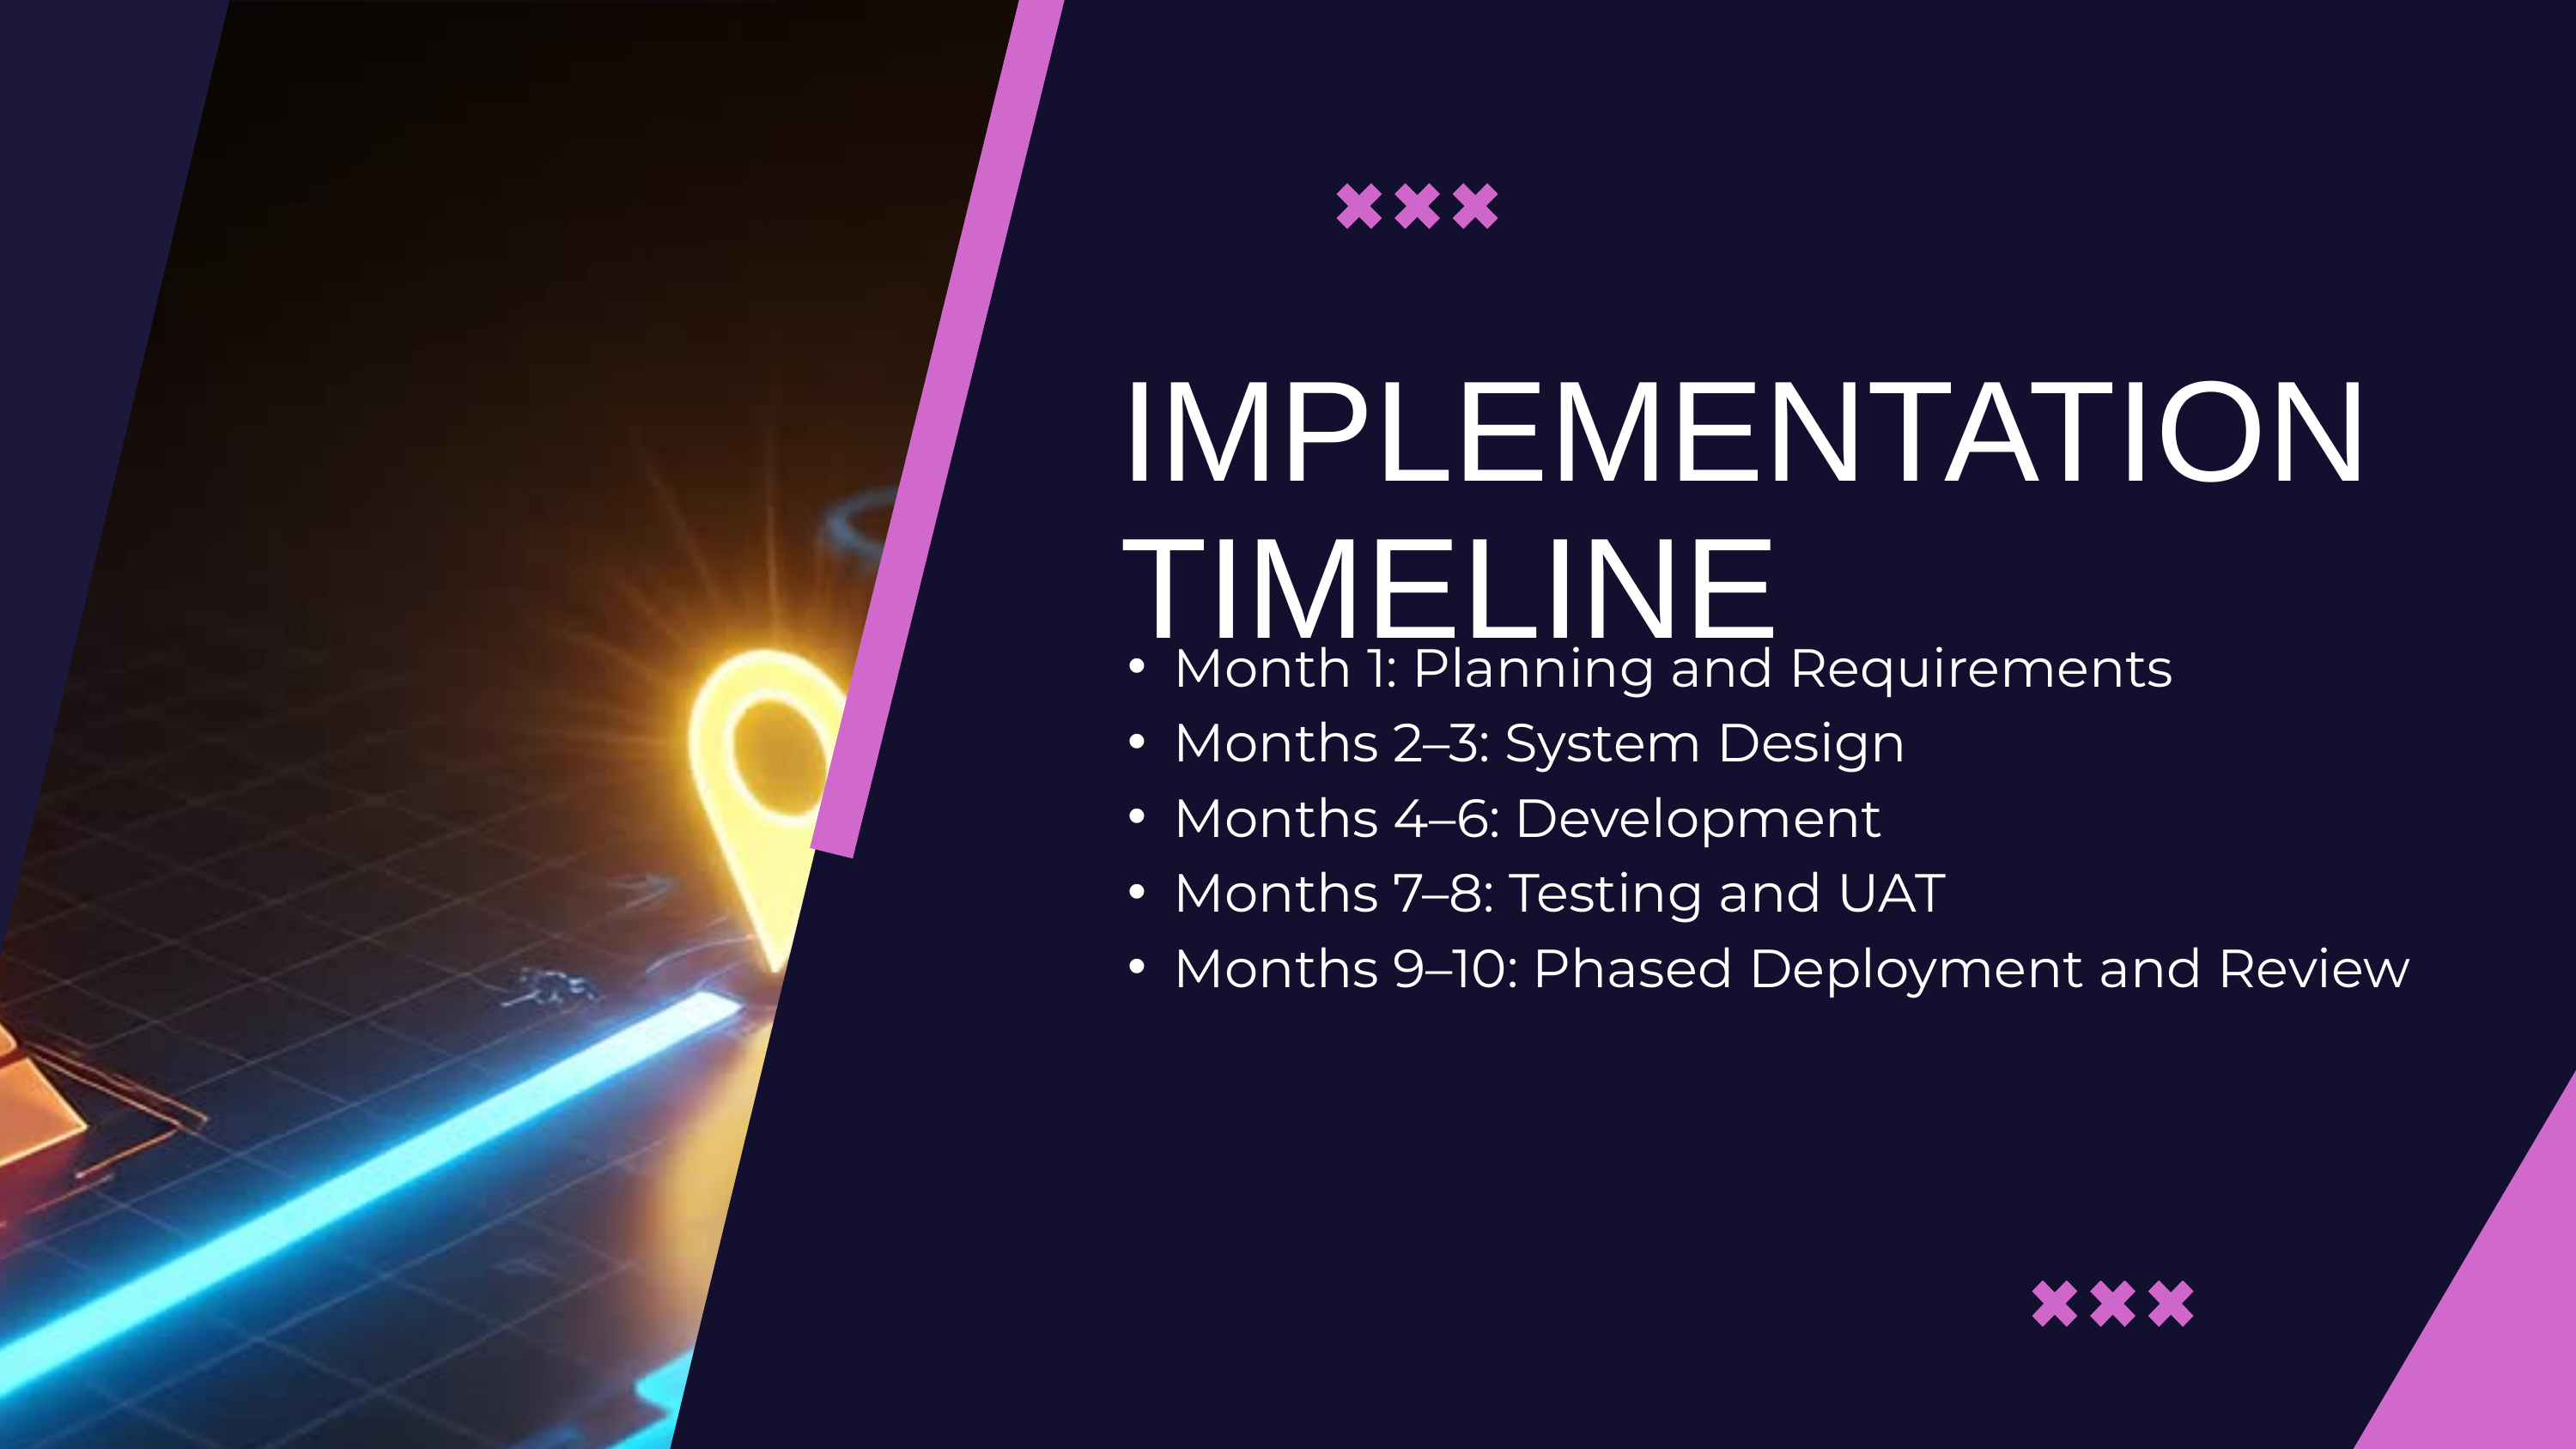

IMPLEMENTATION TIMELINE

Month 1: Planning and Requirements
Months 2–3: System Design
Months 4–6: Development
Months 7–8: Testing and UAT
Months 9–10: Phased Deployment and Review